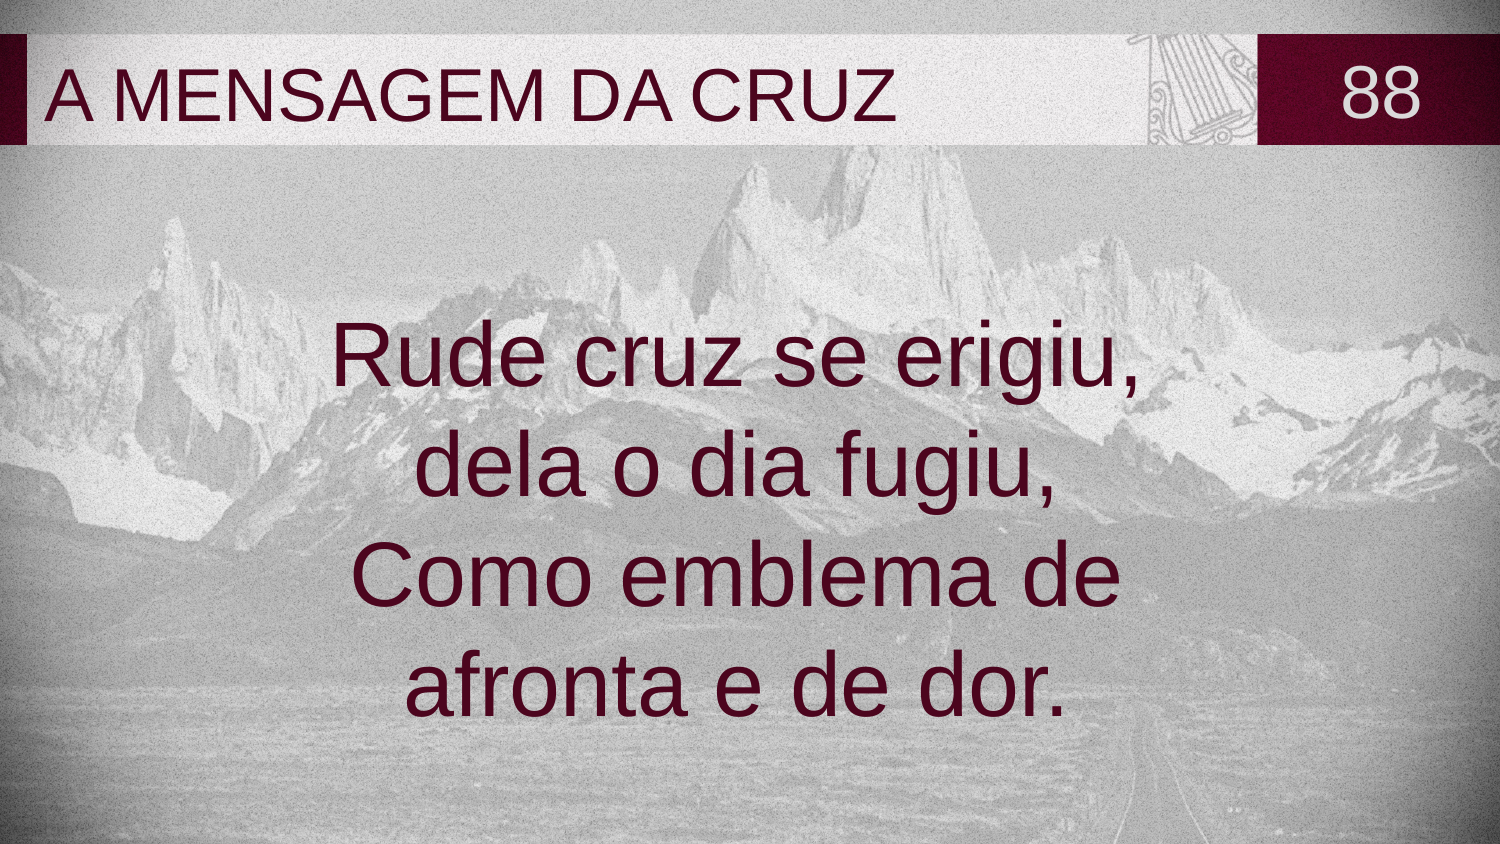

# A MENSAGEM DA CRUZ
88
Rude cruz se erigiu,
dela o dia fugiu,
Como emblema de
afronta e de dor.